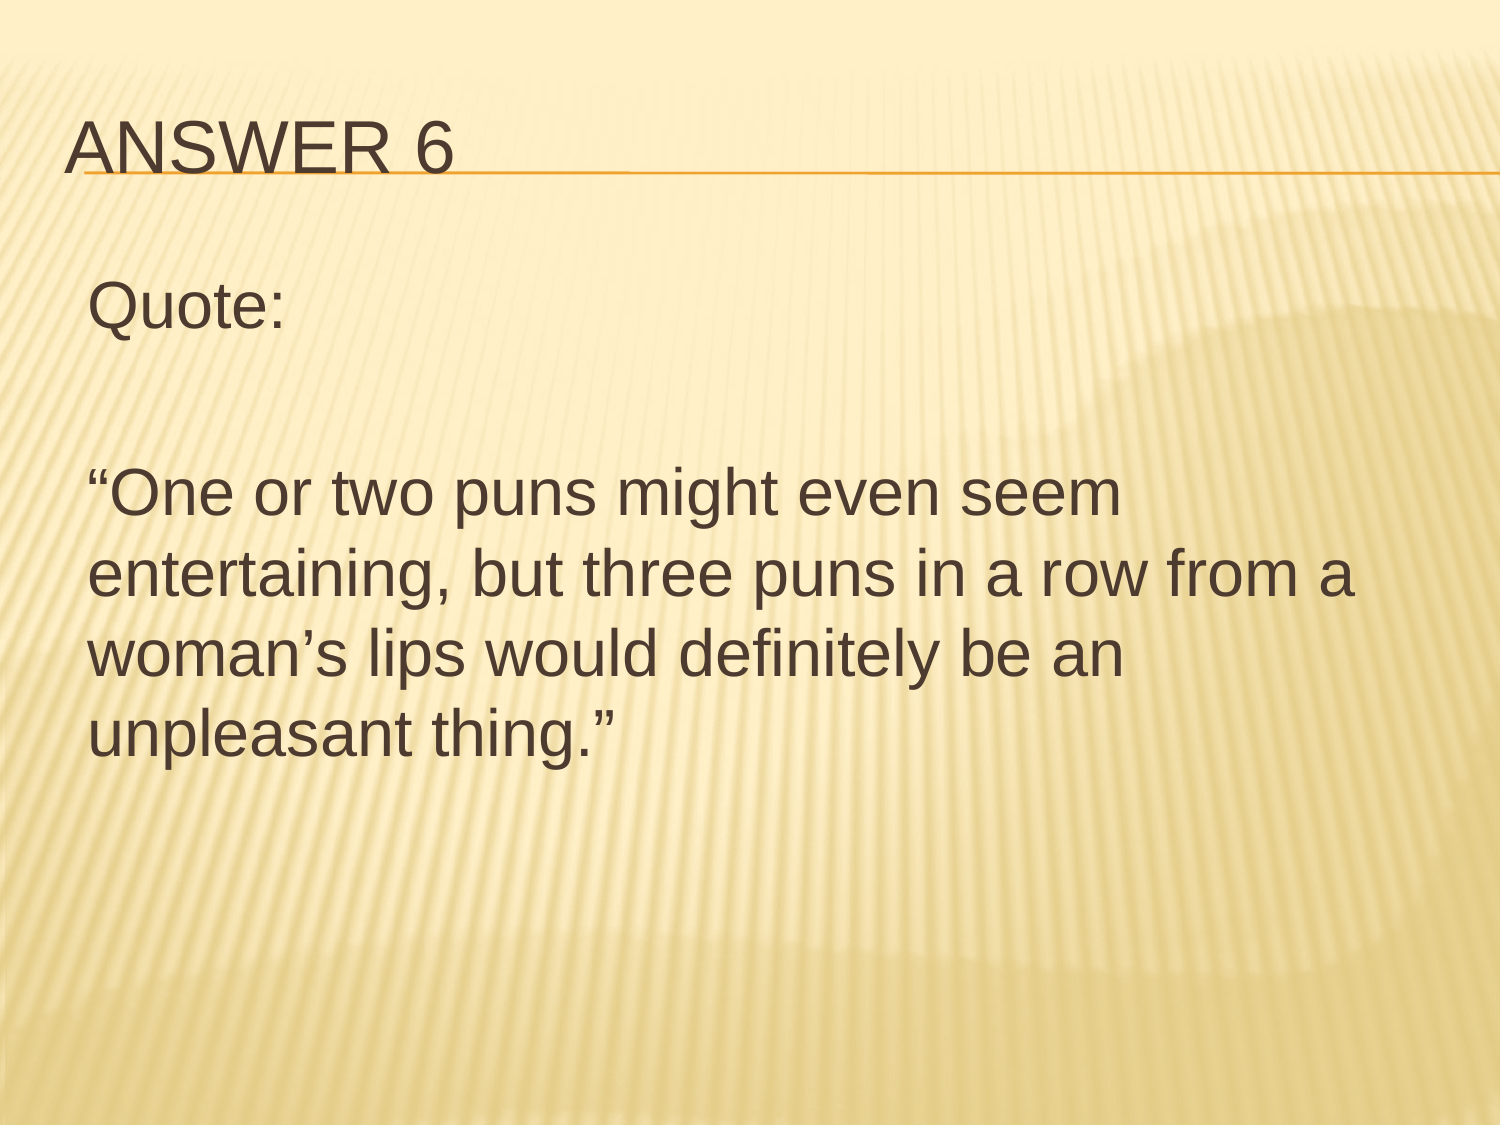

# Answer 6
Quote:

“One or two puns might even seem entertaining, but three puns in a row from a woman’s lips would definitely be an unpleasant thing.”